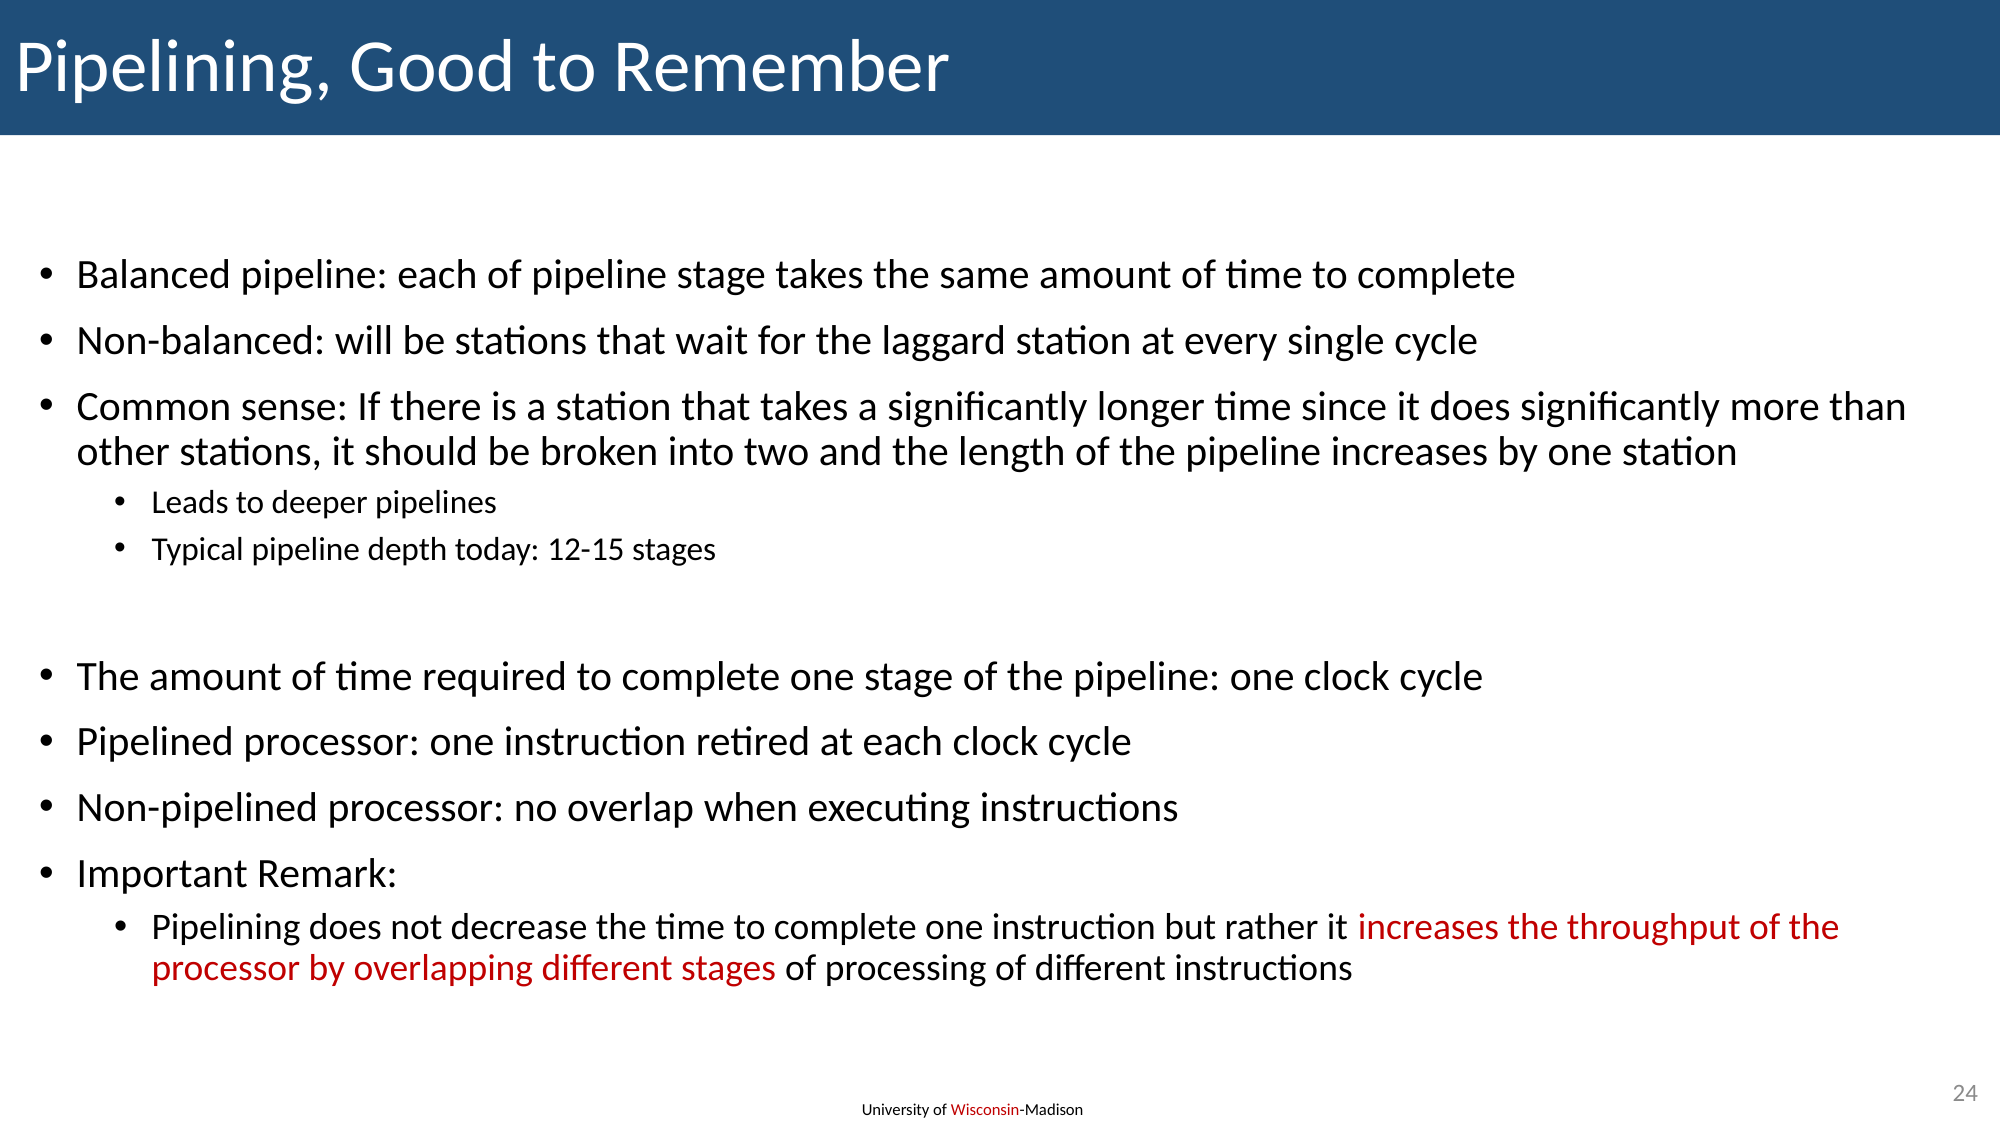

# Pipelining, Good to Remember
Balanced pipeline: each of pipeline stage takes the same amount of time to complete
Non-balanced: will be stations that wait for the laggard station at every single cycle
Common sense: If there is a station that takes a significantly longer time since it does significantly more than other stations, it should be broken into two and the length of the pipeline increases by one station
Leads to deeper pipelines
Typical pipeline depth today: 12-15 stages

The amount of time required to complete one stage of the pipeline: one clock cycle
Pipelined processor: one instruction retired at each clock cycle
Non-pipelined processor: no overlap when executing instructions
Important Remark:
Pipelining does not decrease the time to complete one instruction but rather it increases the throughput of the processor by overlapping different stages of processing of different instructions
24